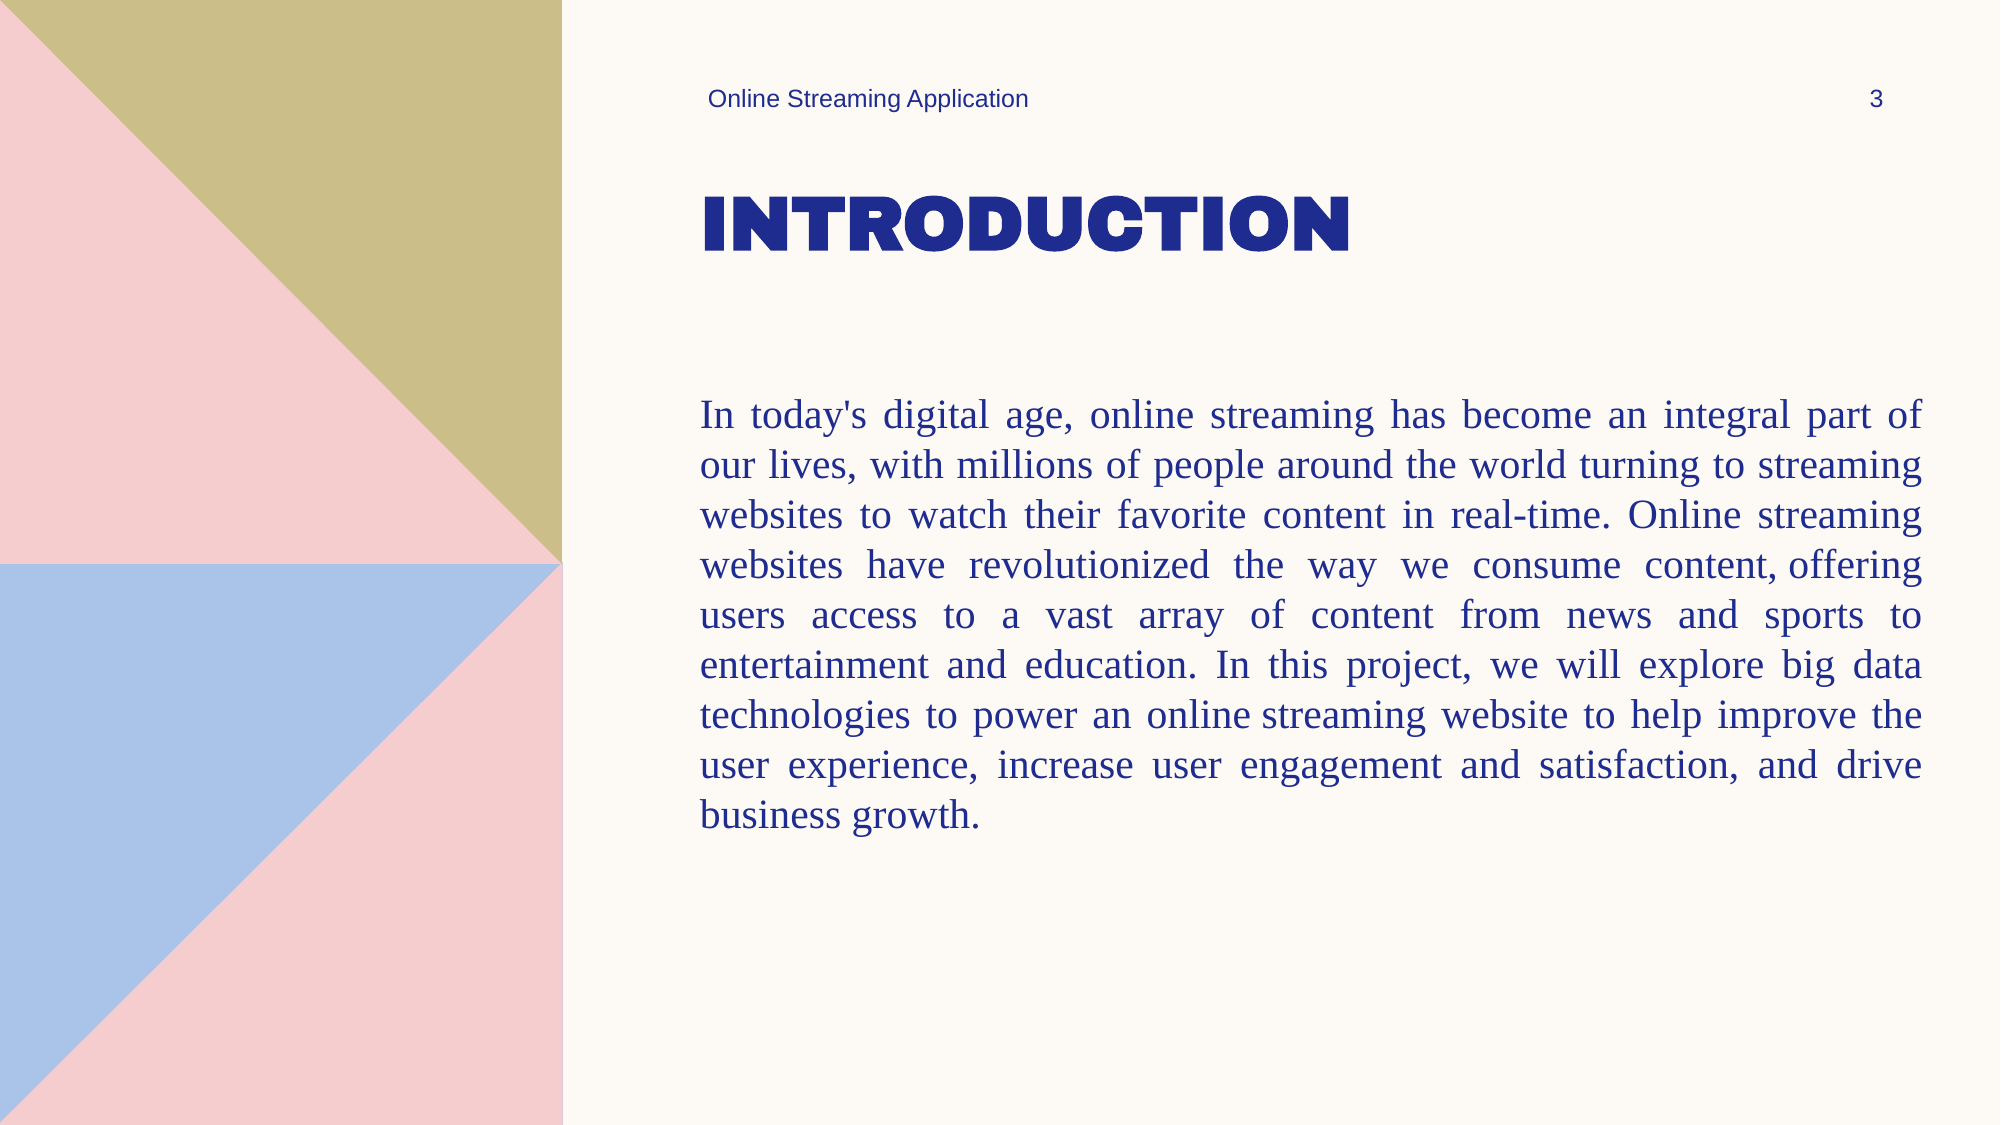

Online Streaming Application
3
# Introduction
In today's digital age, online streaming has become an integral part of our lives, with millions of people around the world turning to streaming websites to watch their favorite content in real-time. Online streaming websites have revolutionized the way we consume content, offering users access to a vast array of content from news and sports to entertainment and education. In this project, we will explore big data technologies to power an online streaming website to help improve the user experience, increase user engagement and satisfaction, and drive business growth.